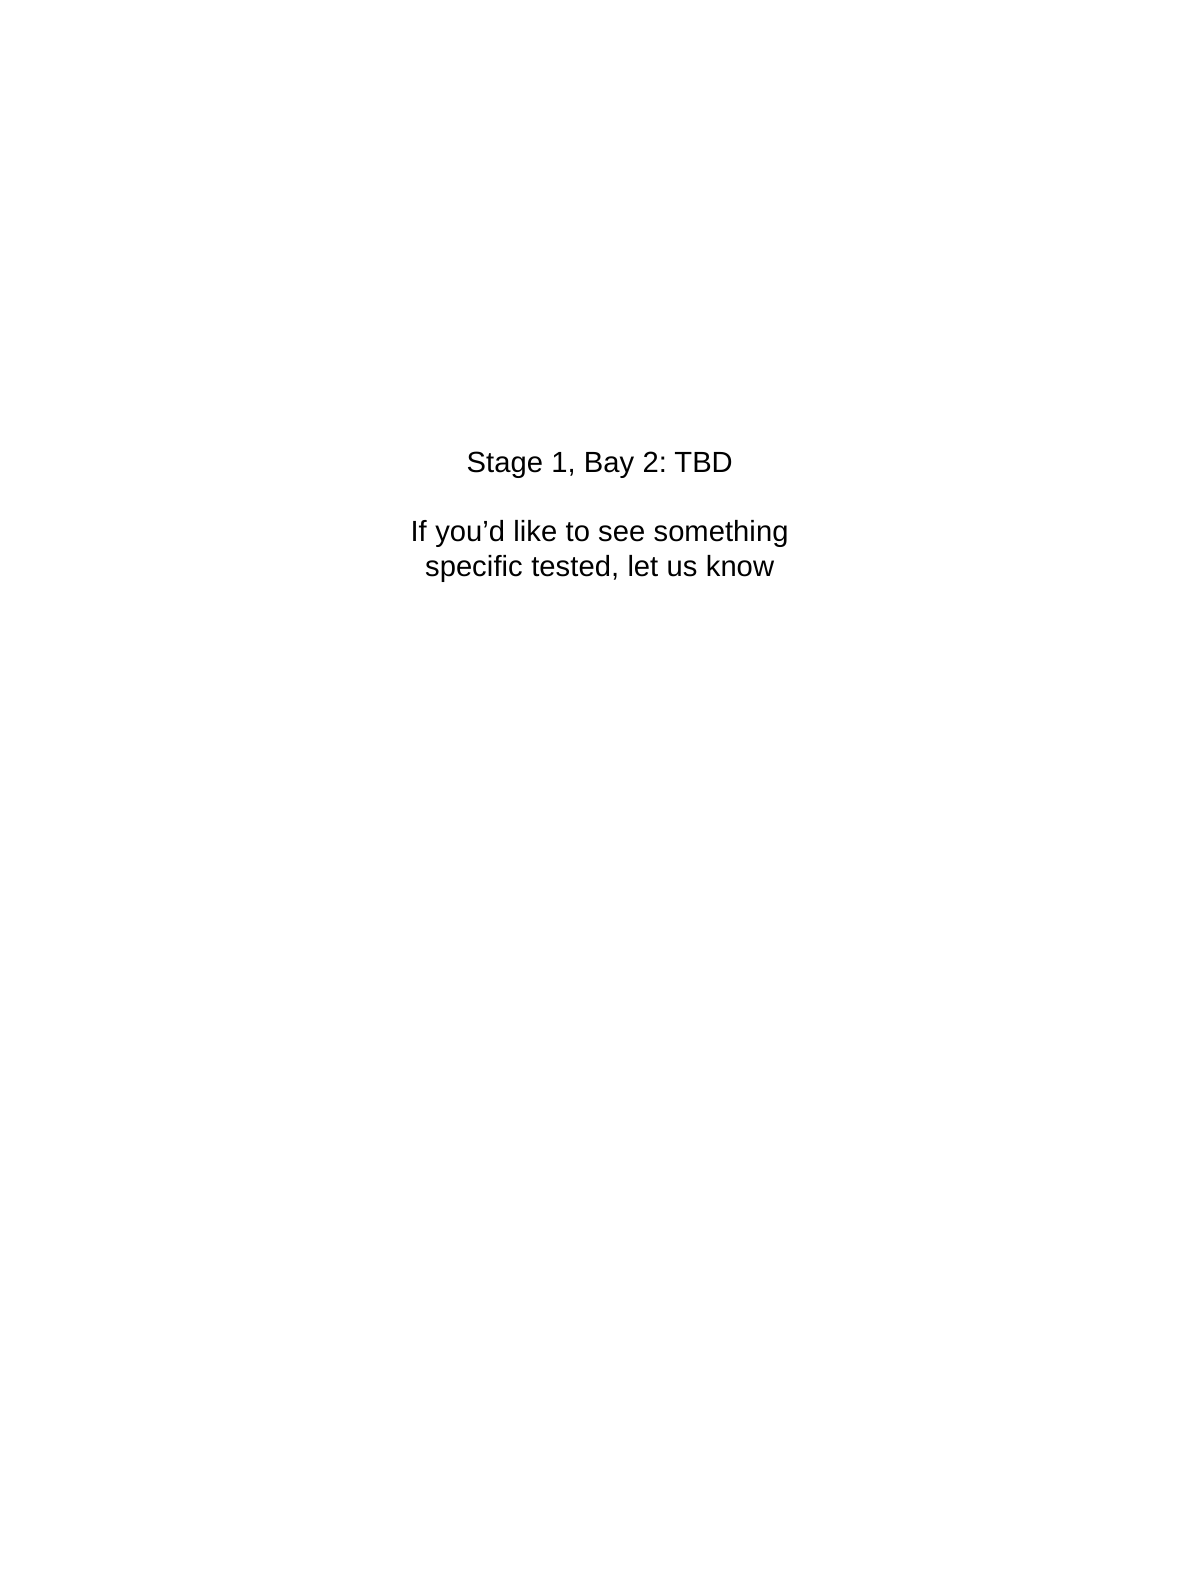

Stage 1, Bay 2: TBD

If you’d like to see something specific tested, let us know